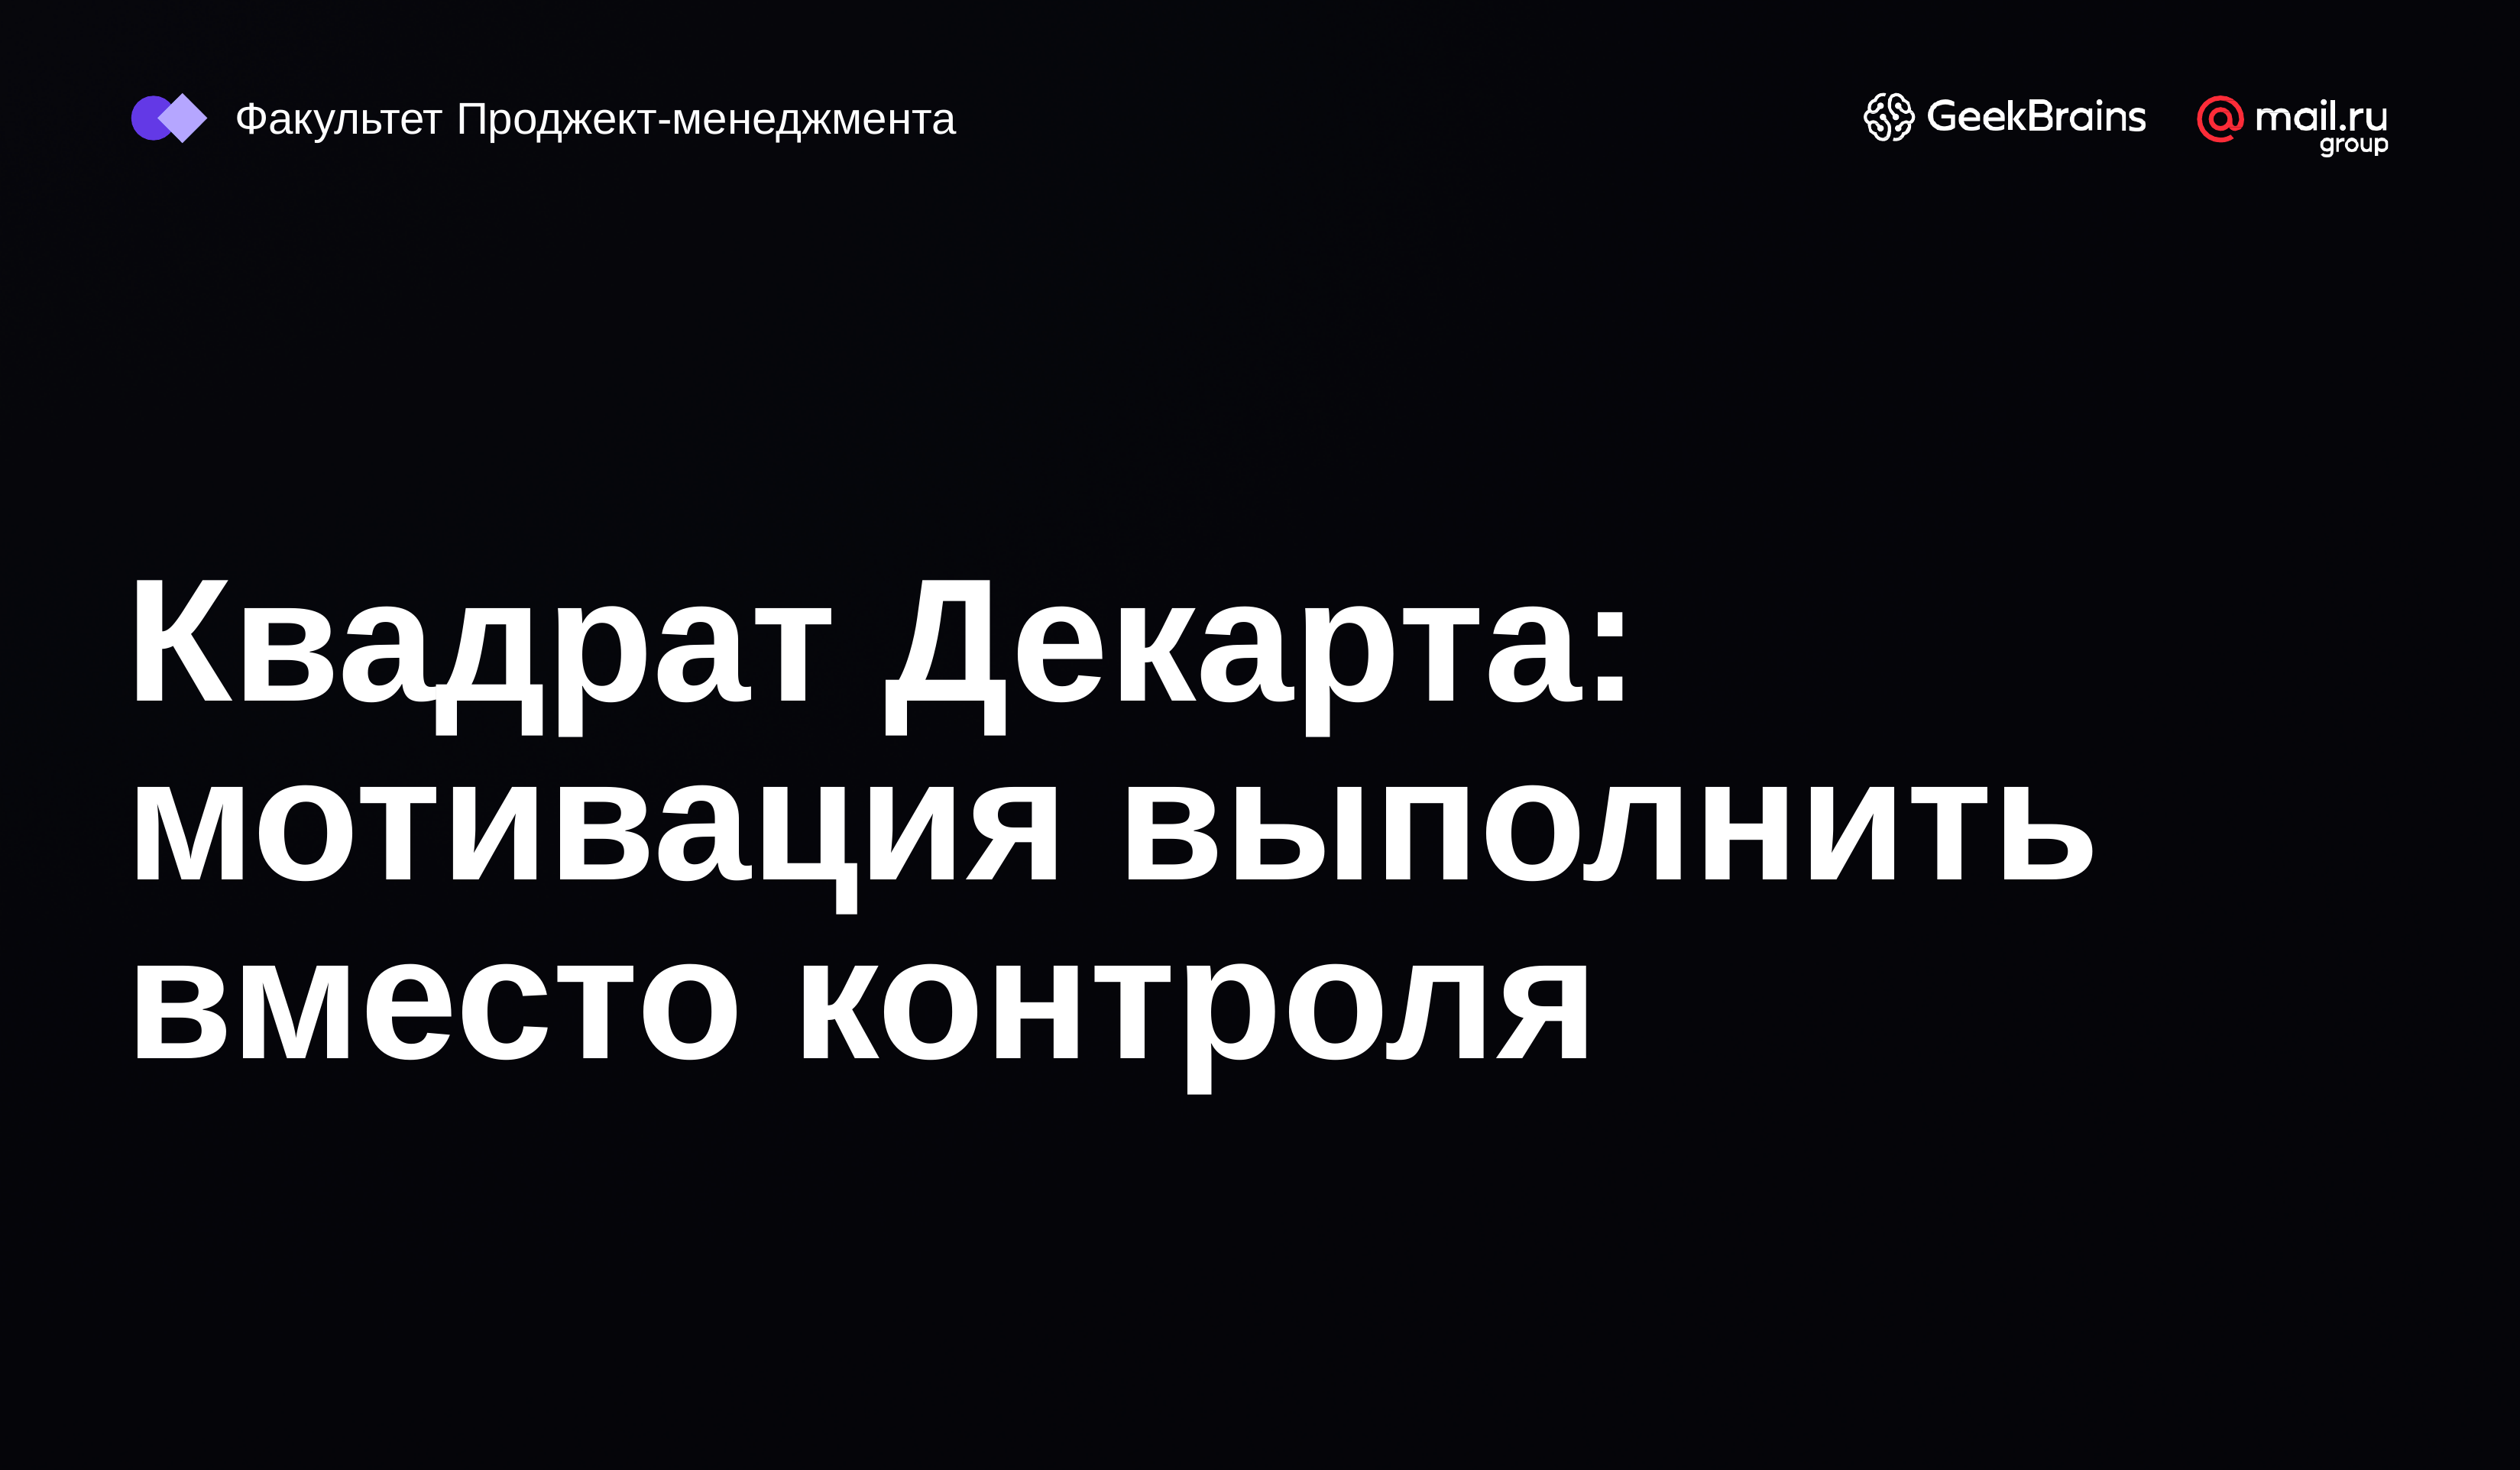

Факультет Проджект-менеджмента

# Квадрат Декарта: мотивация выполнить вместо контроля